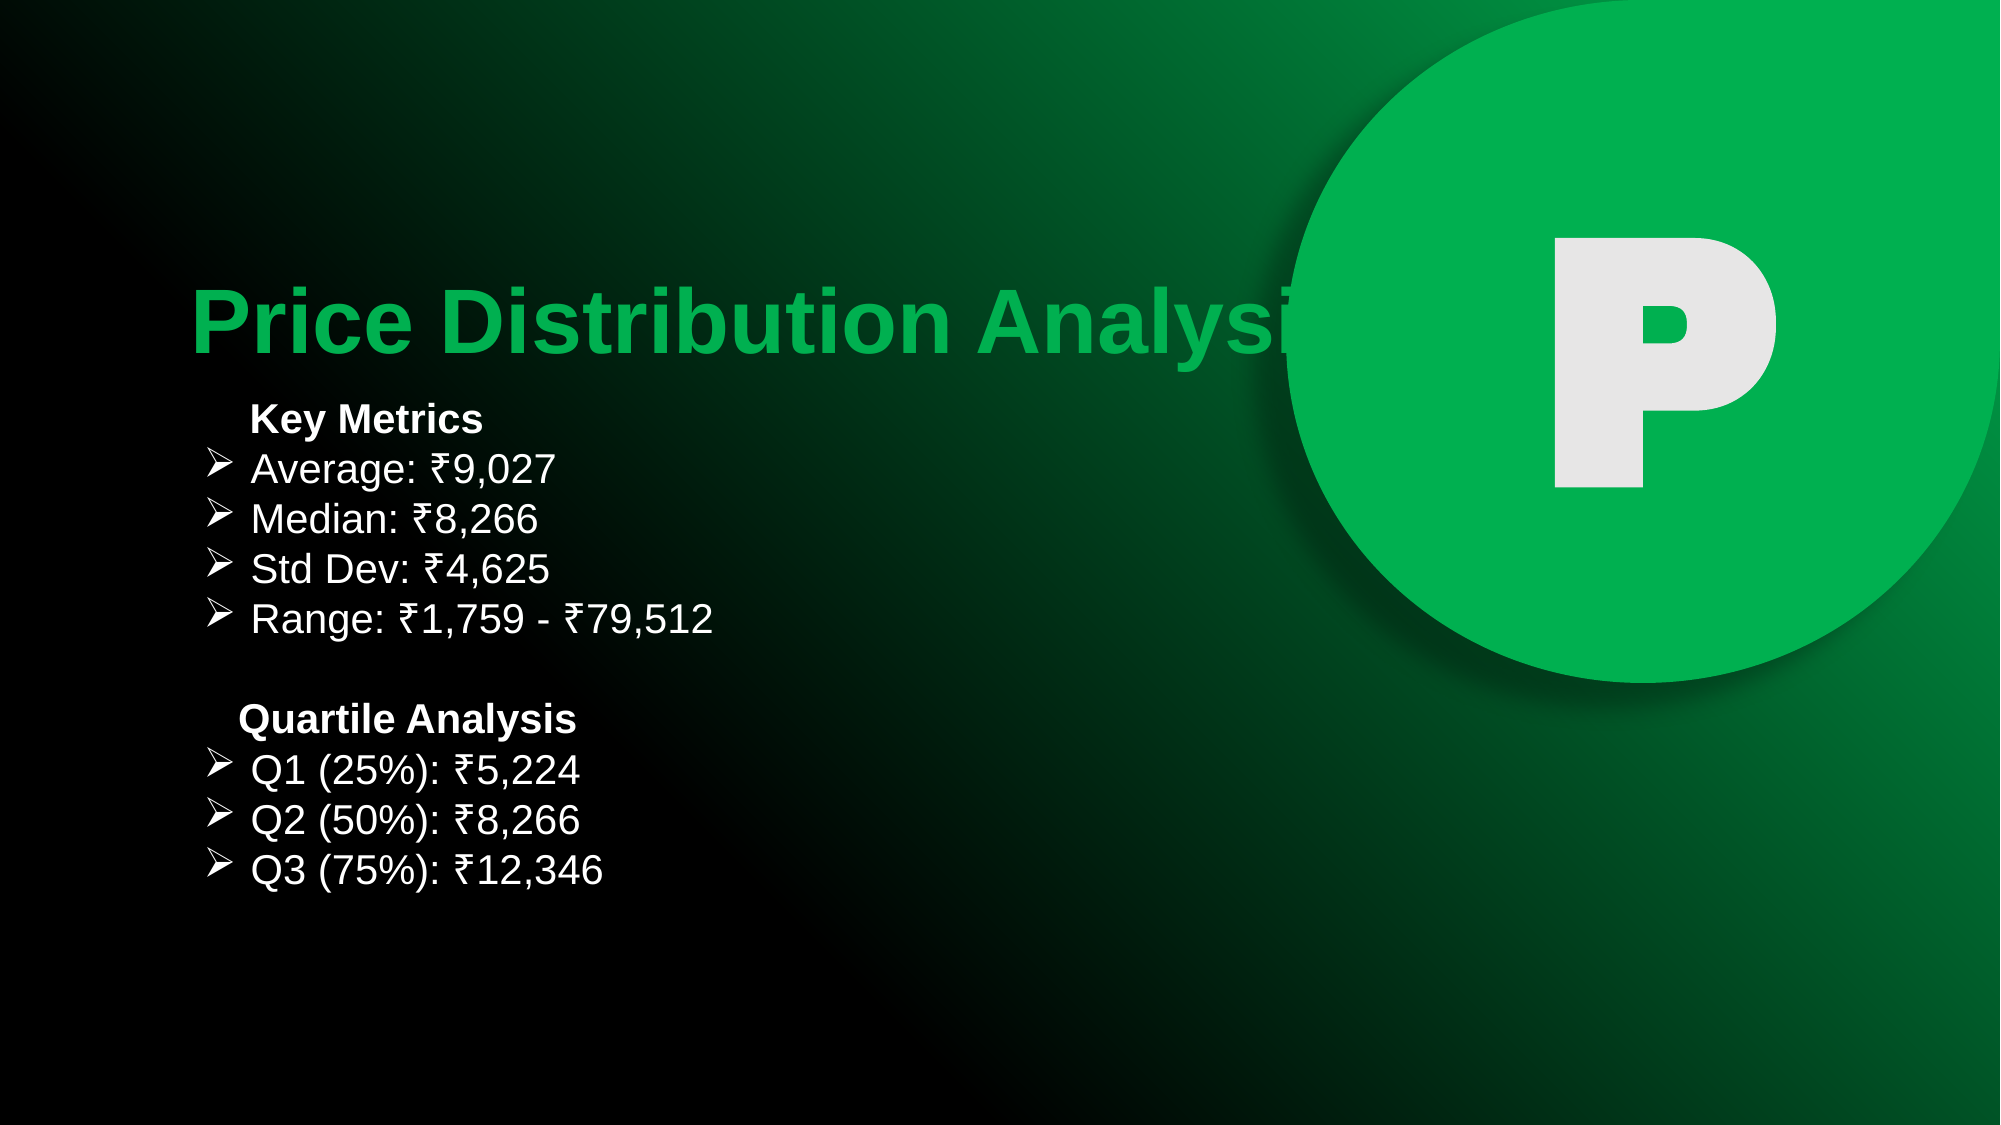

P
Price Distribution Analysis

    Key Metrics
Average: ₹9,027
Median: ₹8,266
Std Dev: ₹4,625
Range: ₹1,759 - ₹79,512

   Quartile Analysis
Q1 (25%): ₹5,224
Q2 (50%): ₹8,266
Q3 (75%): ₹12,346